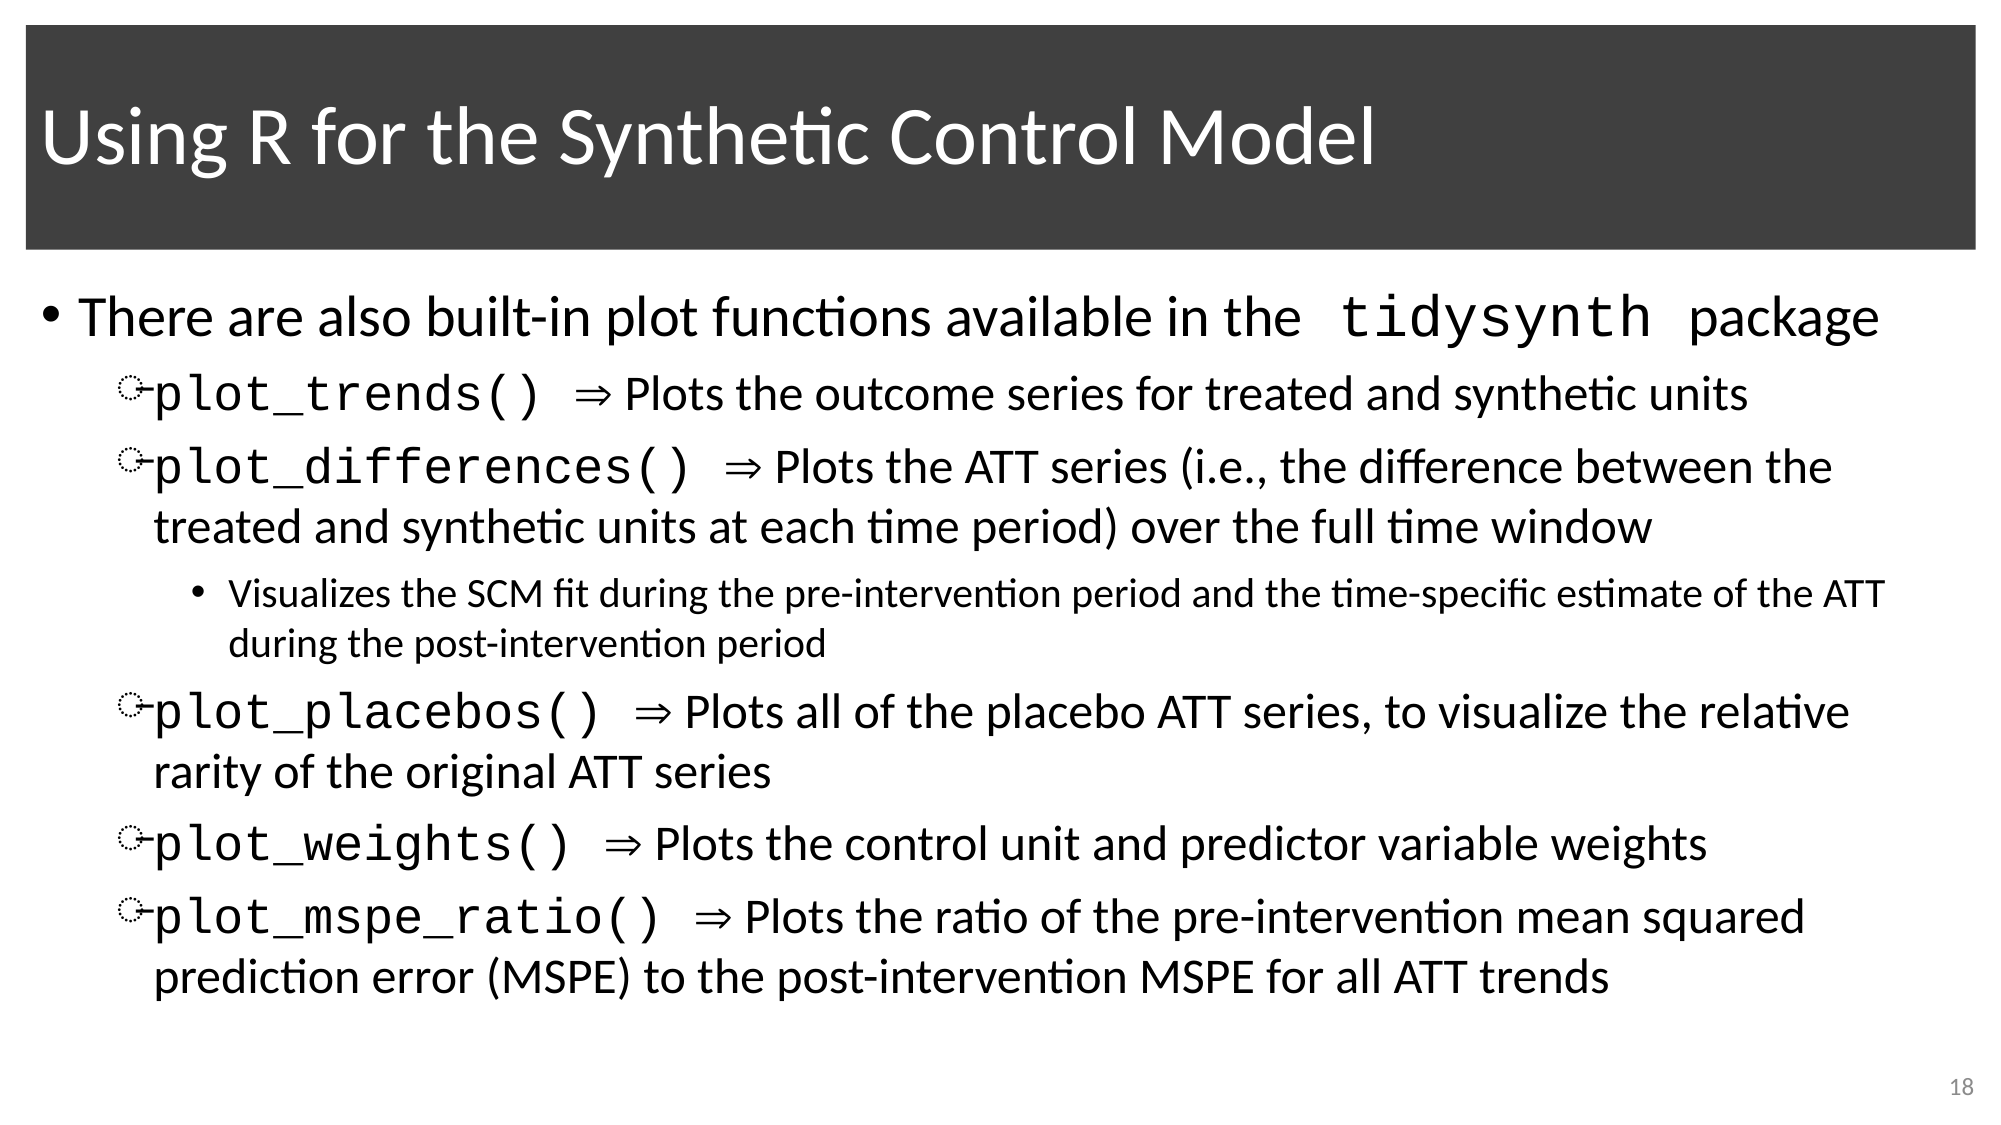

# Using R for the Synthetic Control Model
There are also built-in plot functions available in the tidysynth package
plot_trends() ⇒ Plots the outcome series for treated and synthetic units
plot_differences() ⇒ Plots the ATT series (i.e., the difference between the treated and synthetic units at each time period) over the full time window
Visualizes the SCM fit during the pre-intervention period and the time-specific estimate of the ATT during the post-intervention period
plot_placebos() ⇒ Plots all of the placebo ATT series, to visualize the relative rarity of the original ATT series
plot_weights() ⇒ Plots the control unit and predictor variable weights
plot_mspe_ratio() ⇒ Plots the ratio of the pre-intervention mean squared prediction error (MSPE) to the post-intervention MSPE for all ATT trends
18